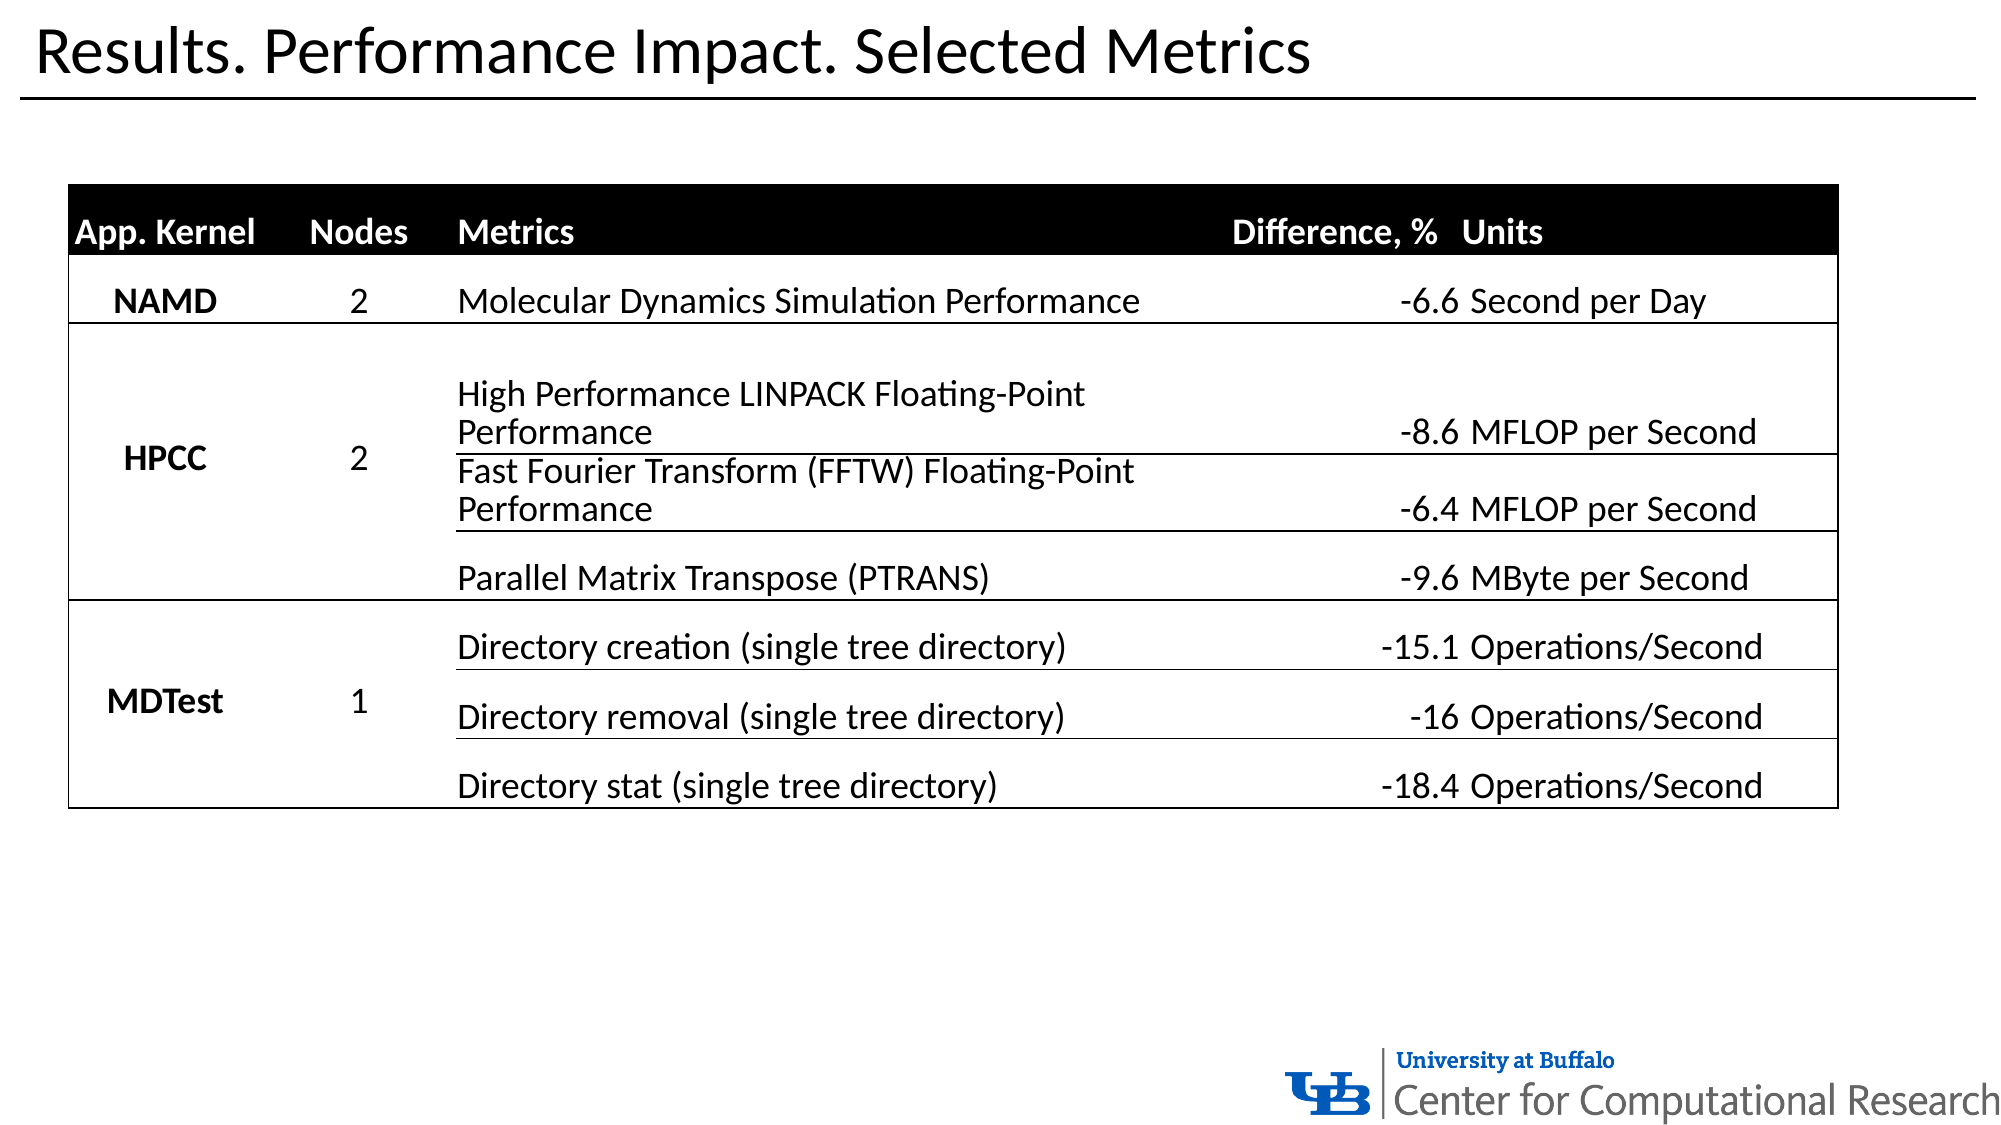

# Results. Performance Impact. Selected Metrics
| App. Kernel | Nodes | Metrics | Difference, % | Units |
| --- | --- | --- | --- | --- |
| NAMD | 2 | Molecular Dynamics Simulation Performance | -6.6 | Second per Day |
| HPCC | 2 | High Performance LINPACK Floating-Point Performance | -8.6 | MFLOP per Second |
|  |  | Fast Fourier Transform (FFTW) Floating-Point Performance | -6.4 | MFLOP per Second |
|  |  | Parallel Matrix Transpose (PTRANS) | -9.6 | MByte per Second |
| MDTest | 1 | Directory creation (single tree directory) | -15.1 | Operations/Second |
|  |  | Directory removal (single tree directory) | -16 | Operations/Second |
|  |  | Directory stat (single tree directory) | -18.4 | Operations/Second |